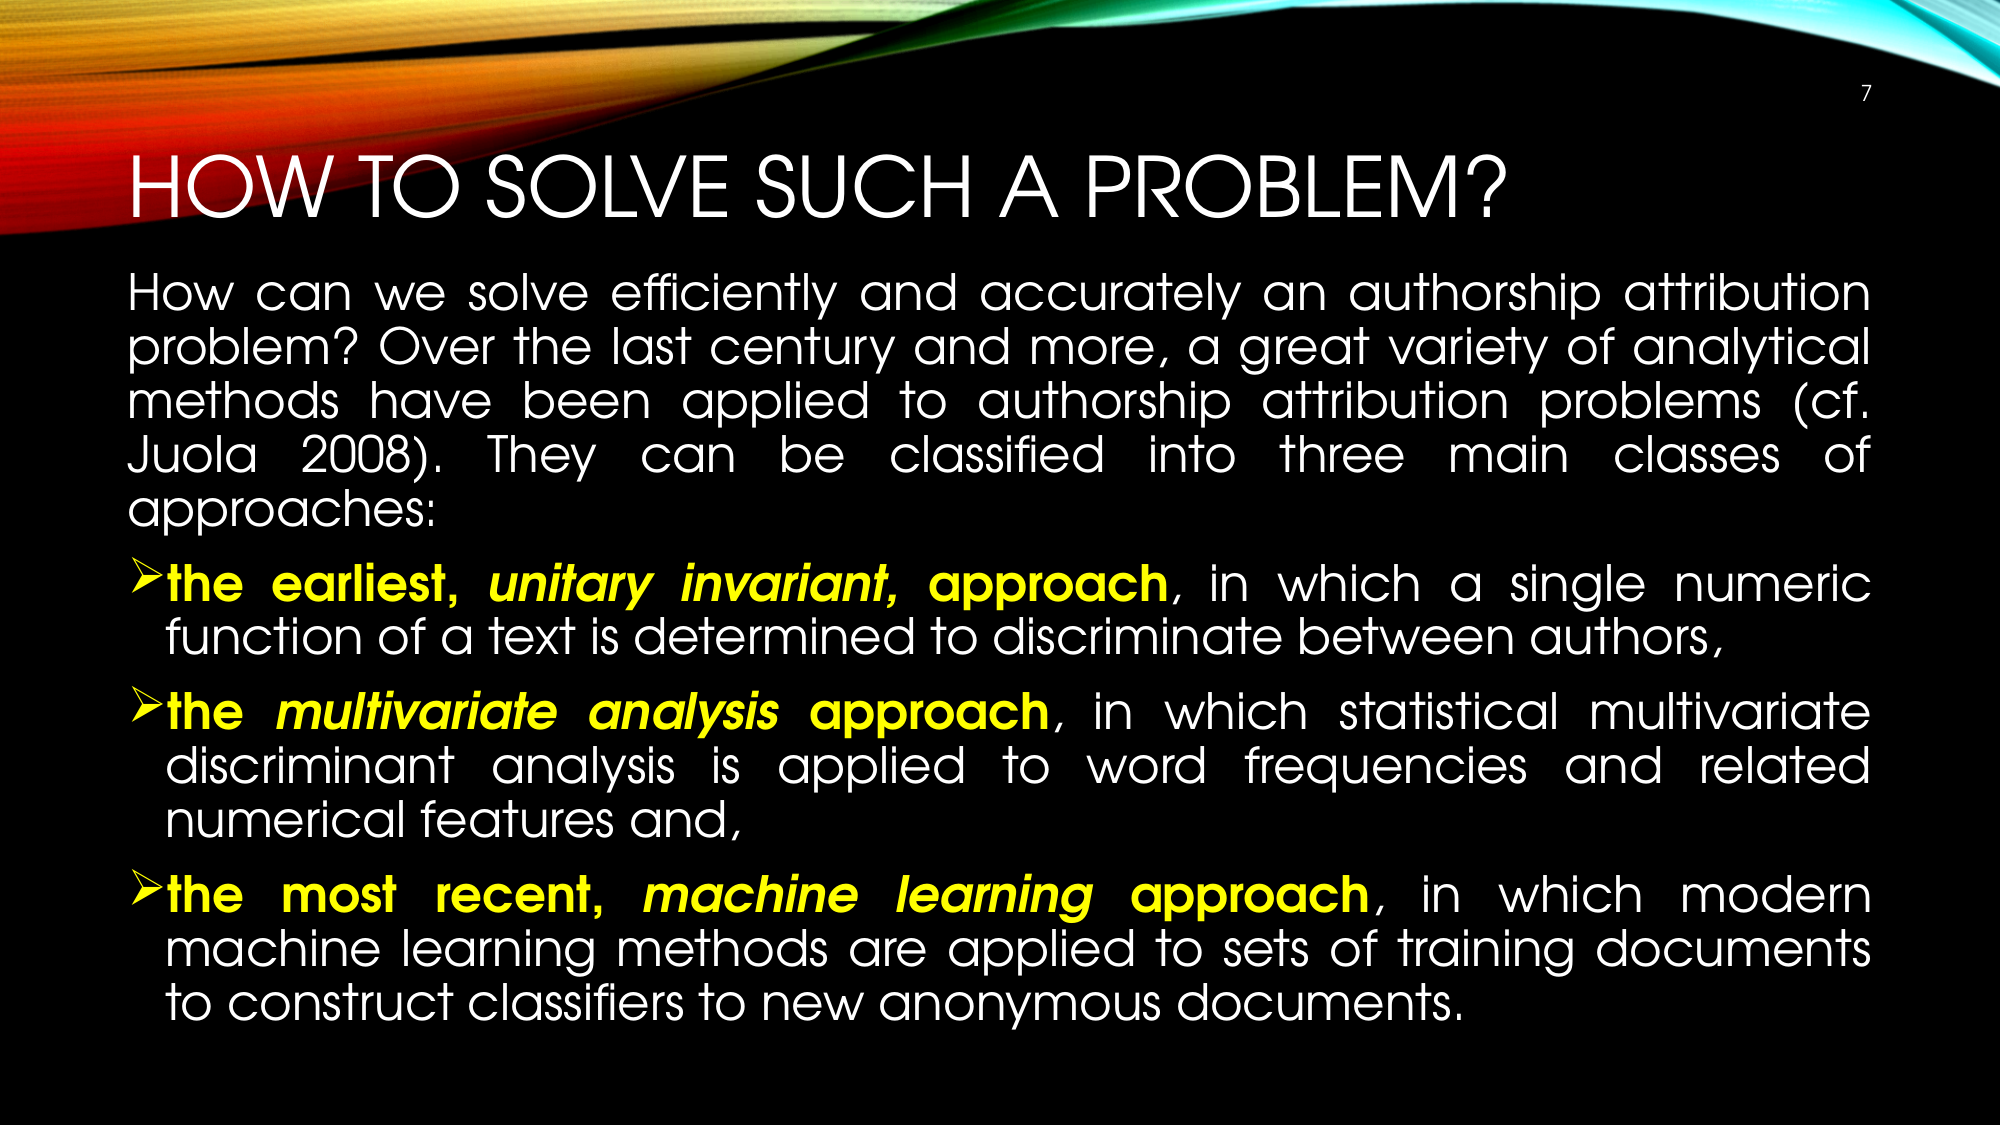

7
# How to Solve such a problem?
How can we solve efficiently and accurately an authorship attribution problem? Over the last century and more, a great variety of analytical methods have been applied to authorship attribution problems (cf. Juola 2008). They can be classified into three main classes of approaches:
the earliest, unitary invariant, approach, in which a single numeric function of a text is determined to discriminate between authors,
the multivariate analysis approach, in which statistical multivariate discriminant analysis is applied to word frequencies and related numerical features and,
the most recent, machine learning approach, in which modern machine learning methods are applied to sets of training documents to construct classifiers to new anonymous documents.